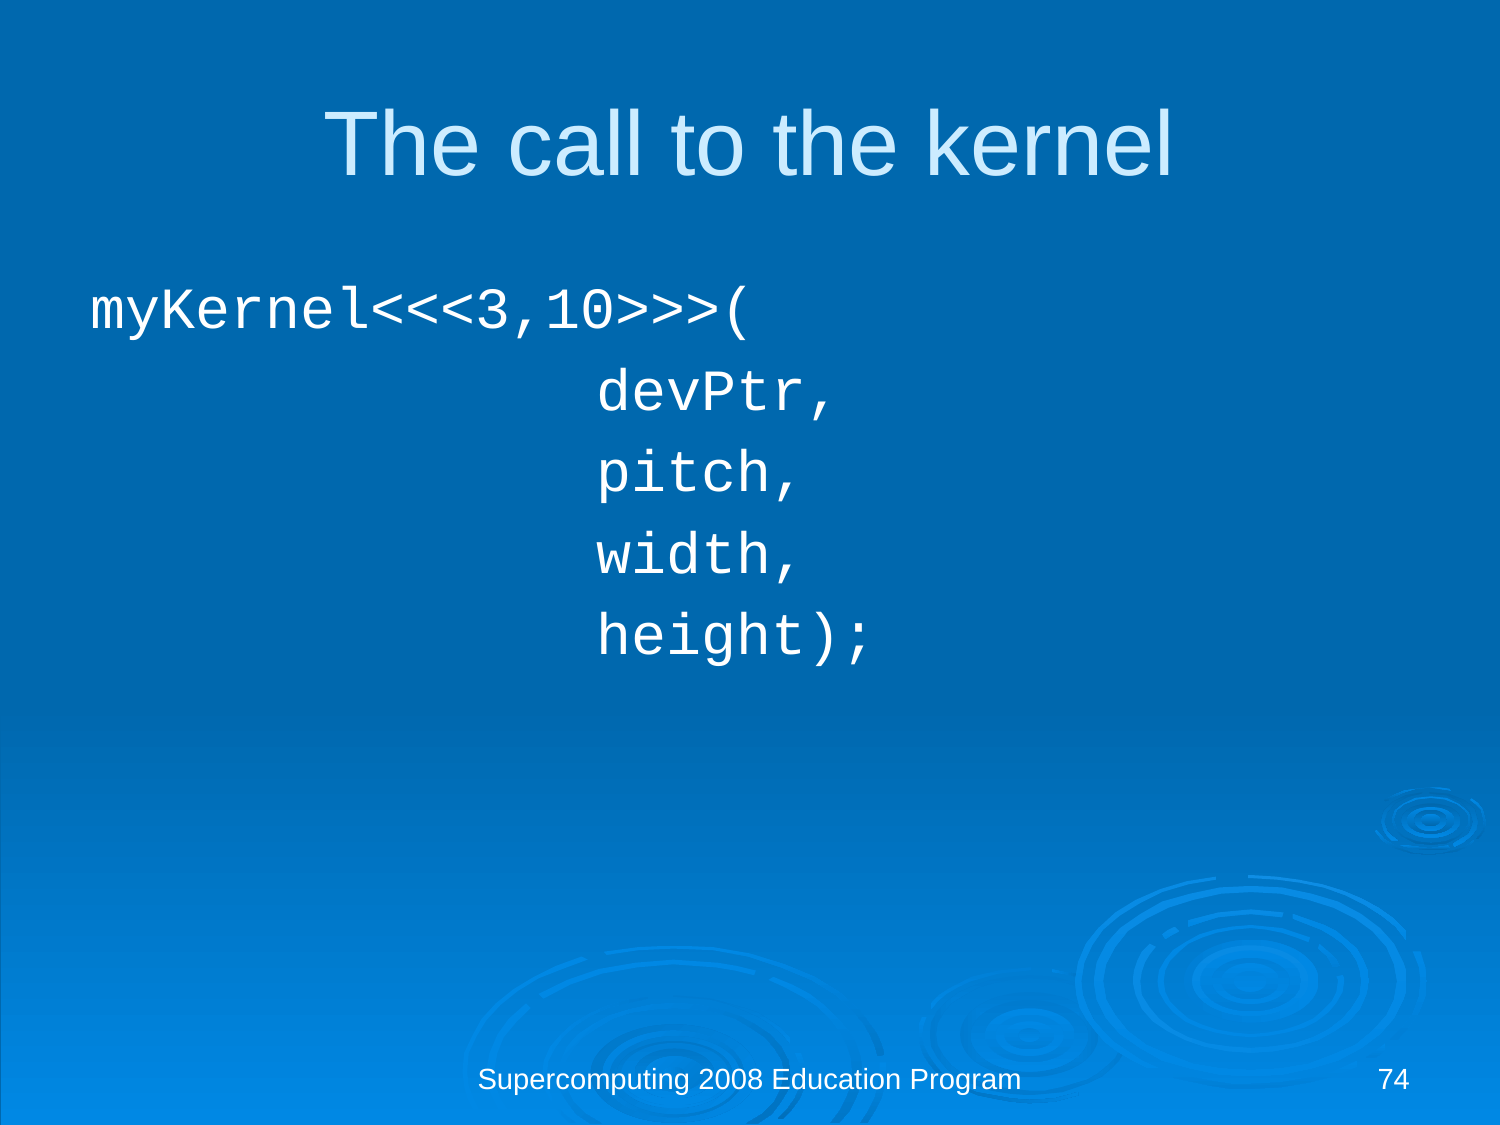

The call to the kernel
myKernel<<<3,10>>>(
				devPtr,
				pitch,
				width,
				height);

Supercomputing 2008 Education Program
74